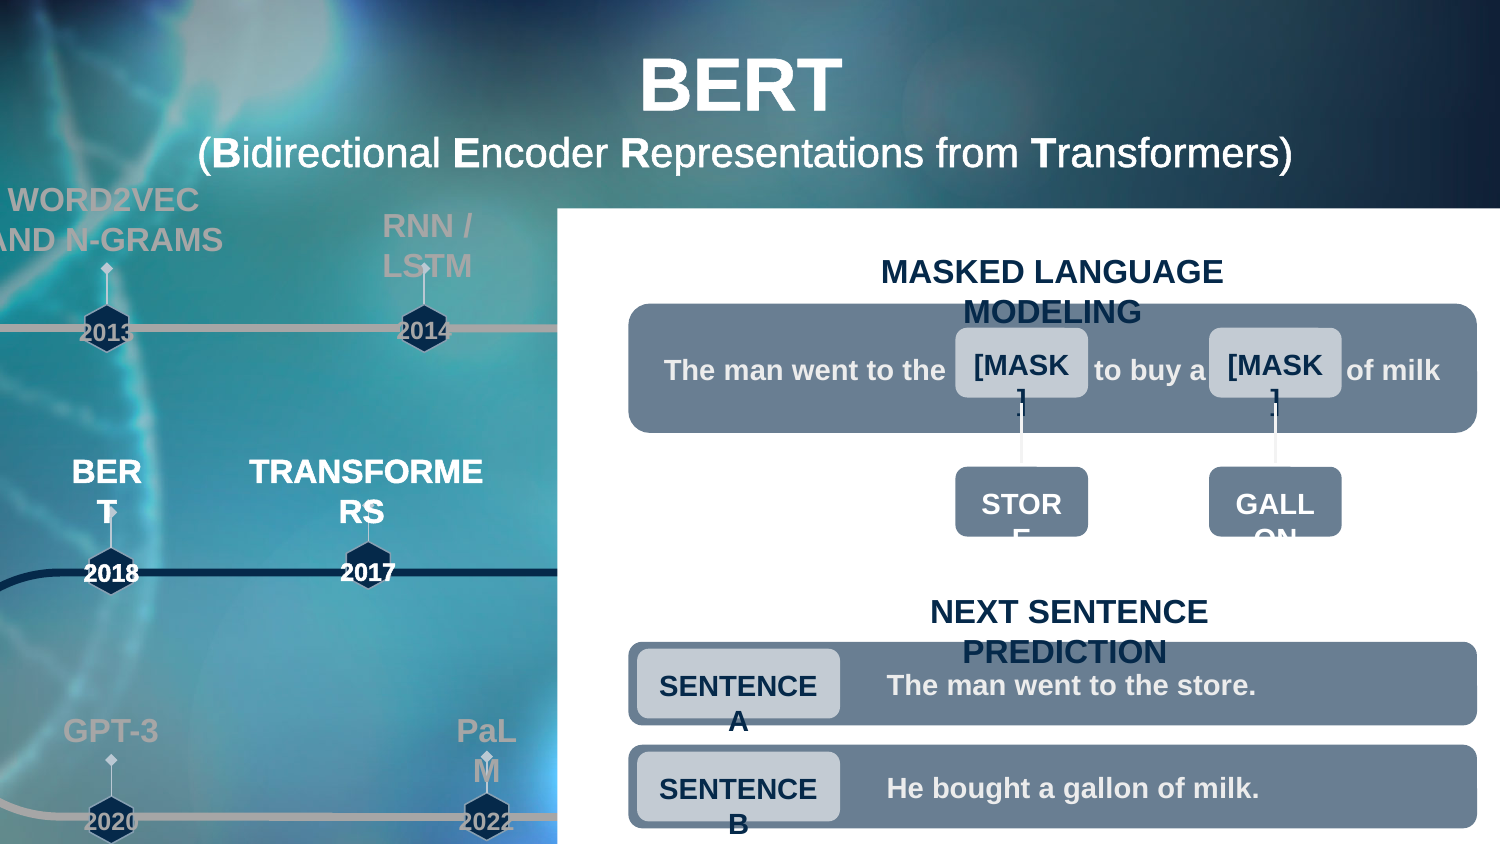

BERT
(Bidirectional Encoder Representations from Transformers)
WORD2VEC AND N-GRAMS
RNN / LSTM

2014
2013
ATTENTION MECHANISM
2015
BERT
TRANSFORMERS

2017
2018
T5
2019
GPT-3
PaLM

2022
2020

MASKED LANGUAGE MODELING
The man went to the                  to buy a                 of milk
[MASK]
[MASK]
STORE
GALLON
NEXT SENTENCE PREDICTION
                             The man went to the store.
SENTENCE A
                             He bought a gallon of milk.
SENTENCE B